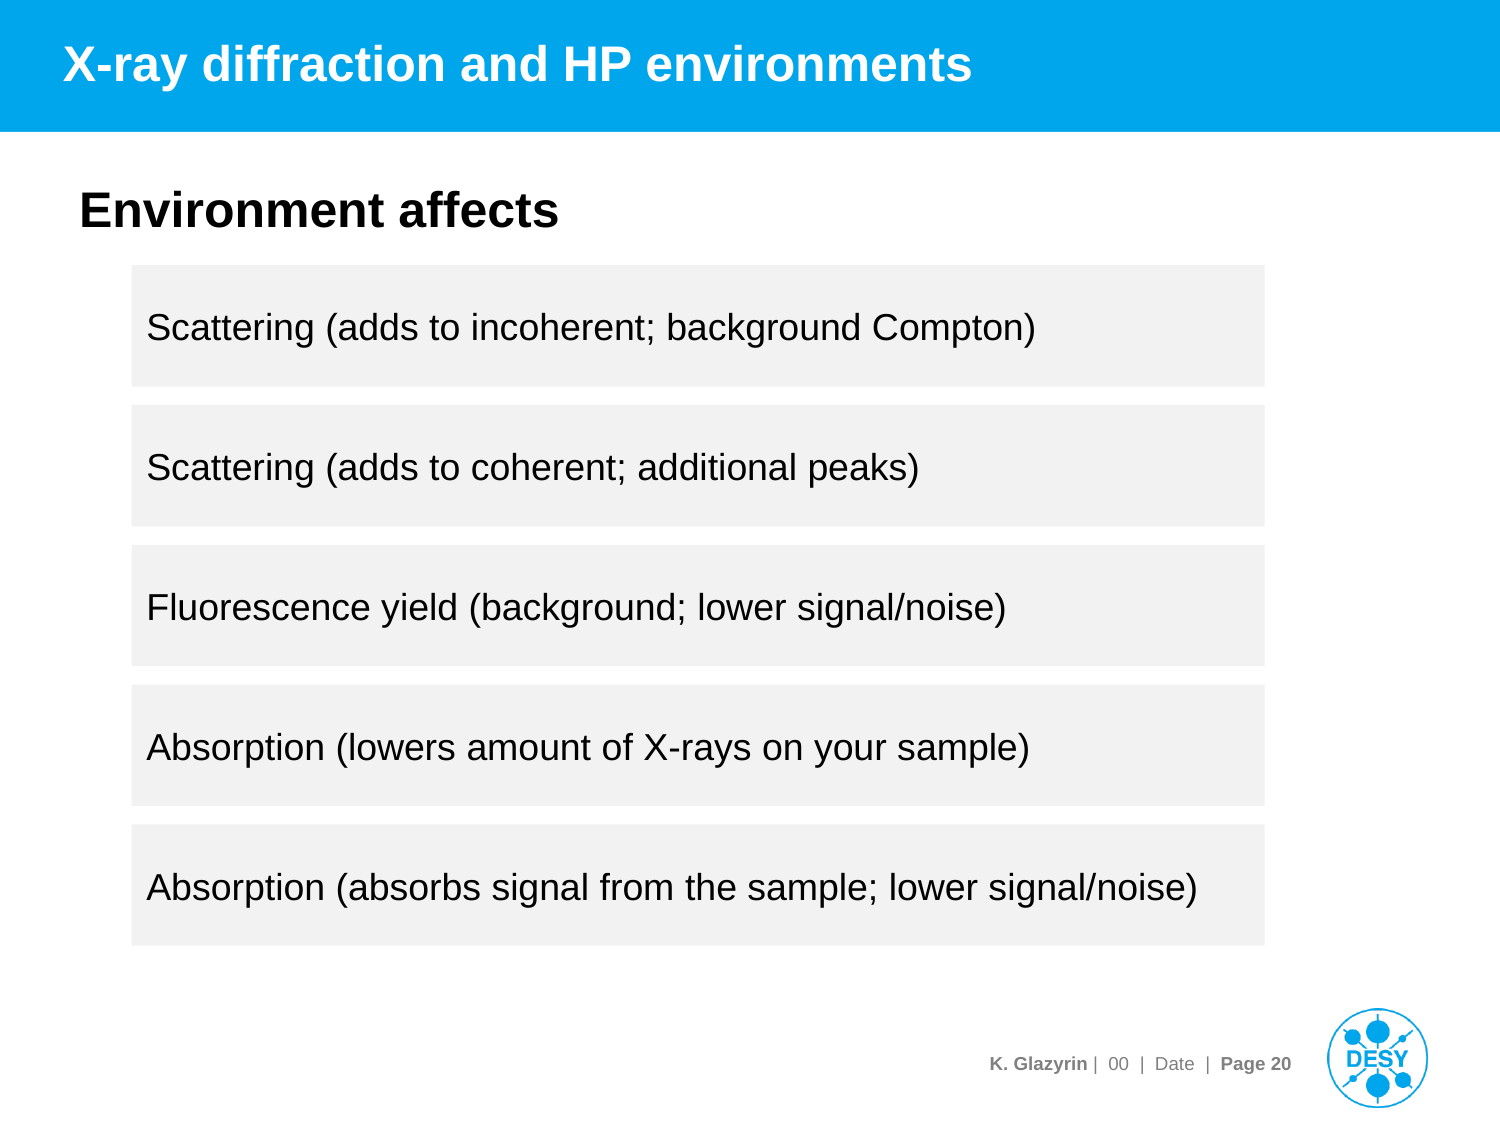

# X-ray diffraction and HP environments
Environment affects
Scattering (adds to incoherent; background Compton)
Scattering (adds to coherent; additional peaks)
Fluorescence yield (background; lower signal/noise)
Absorption (lowers amount of X-rays on your sample)
Absorption (absorbs signal from the sample; lower signal/noise)